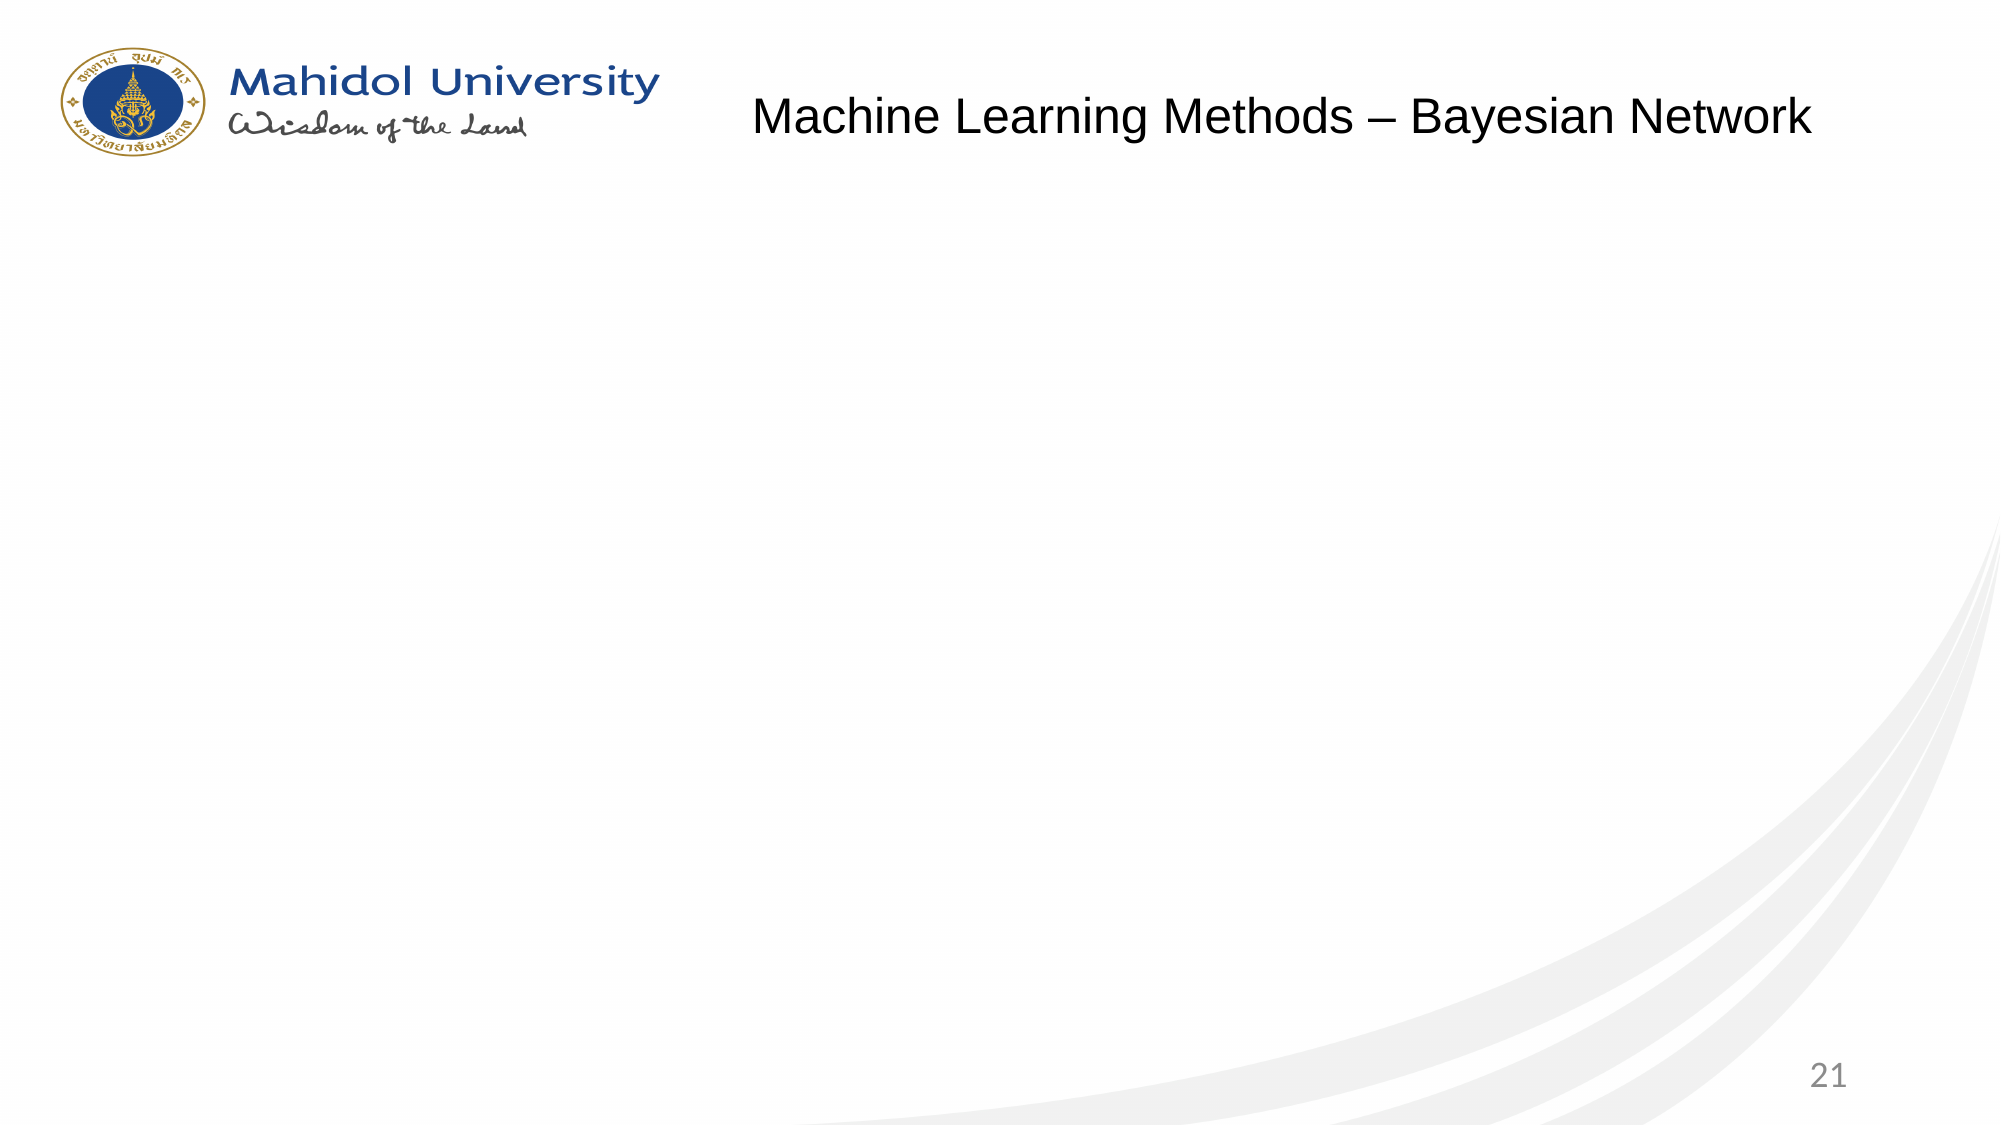

# Machine Learning Methods – Bayesian Network

21